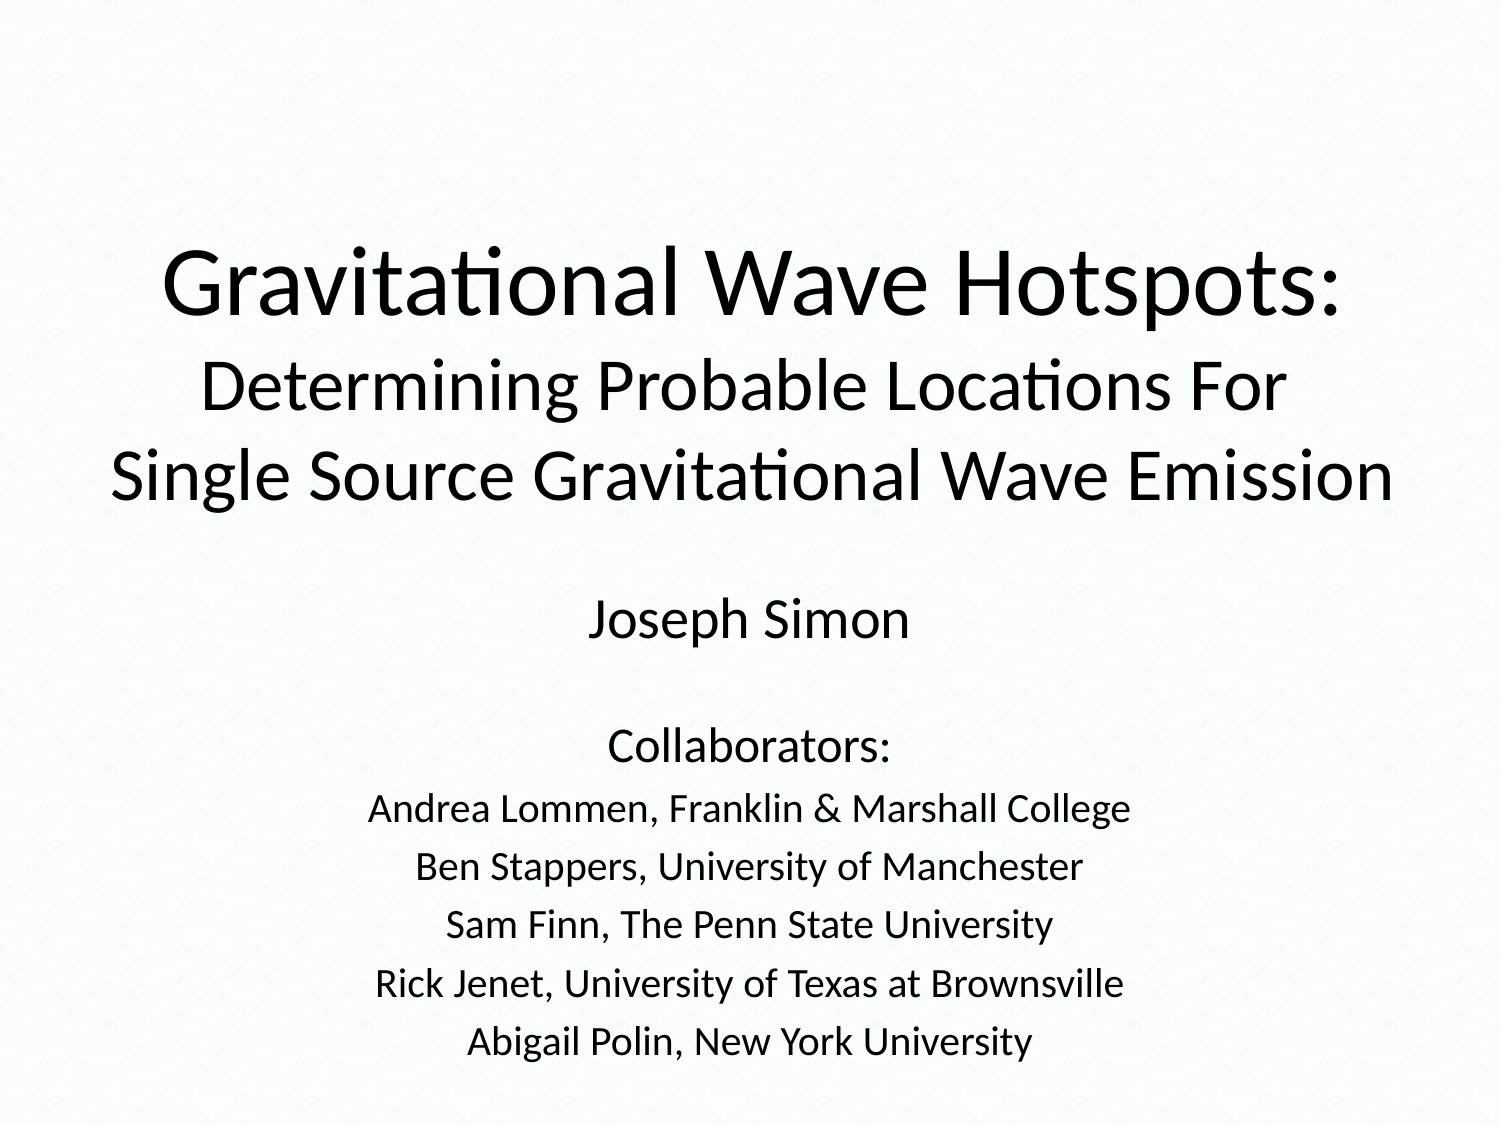

# Gravitational Wave Hotspots: Determining Probable Locations For Single Source Gravitational Wave Emission
Joseph Simon

Collaborators:
Andrea Lommen, Franklin & Marshall College
Ben Stappers, University of Manchester
Sam Finn, The Penn State University
Rick Jenet, University of Texas at Brownsville
Abigail Polin, New York University